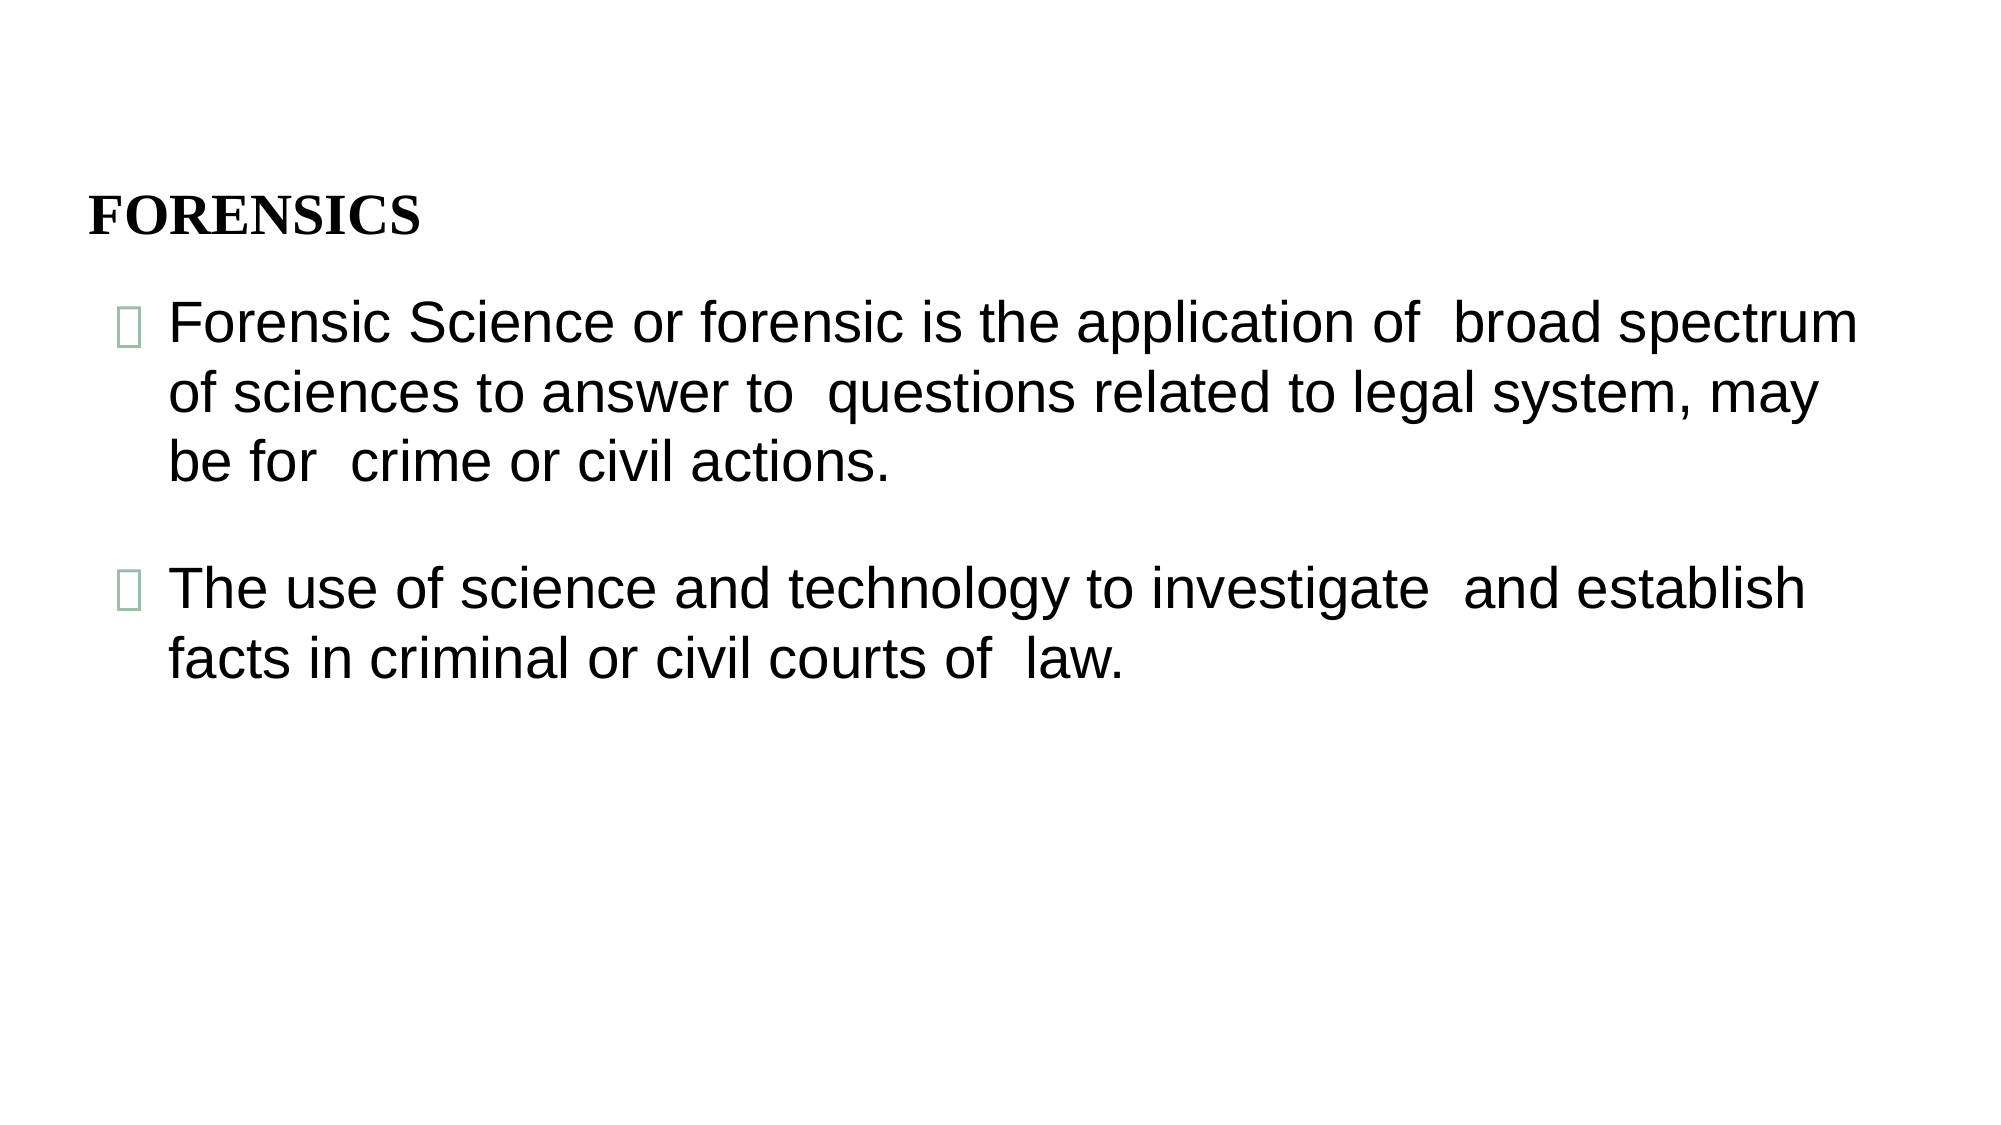

FORENSICS
Forensic Science or forensic is the application of  broad spectrum of sciences to answer to  questions related to legal system, may be for  crime or civil actions.
The use of science and technology to investigate  and establish facts in criminal or civil courts of  law.